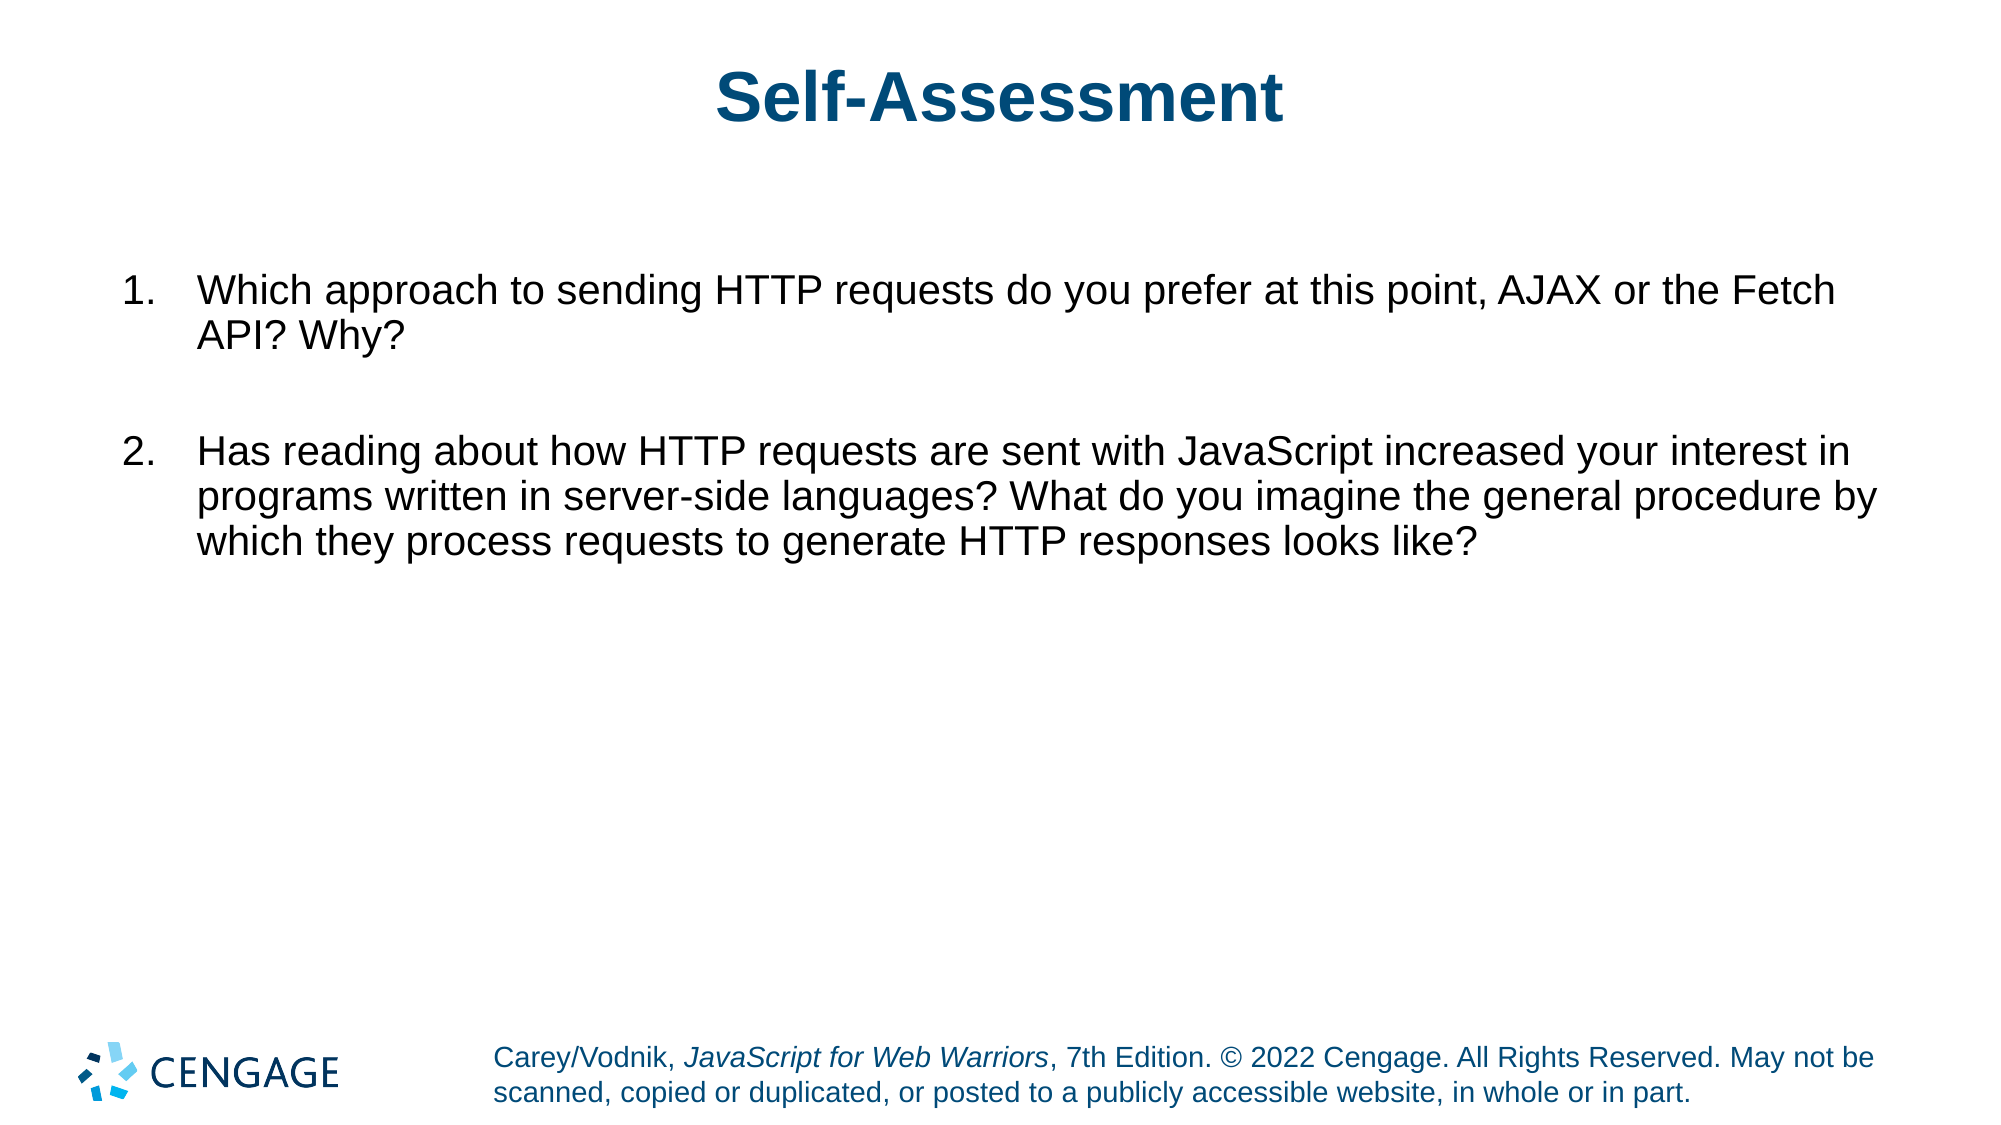

# Self-Assessment
Which approach to sending HTTP requests do you prefer at this point, AJAX or the Fetch API? Why?
Has reading about how HTTP requests are sent with JavaScript increased your interest in programs written in server-side languages? What do you imagine the general procedure by which they process requests to generate HTTP responses looks like?